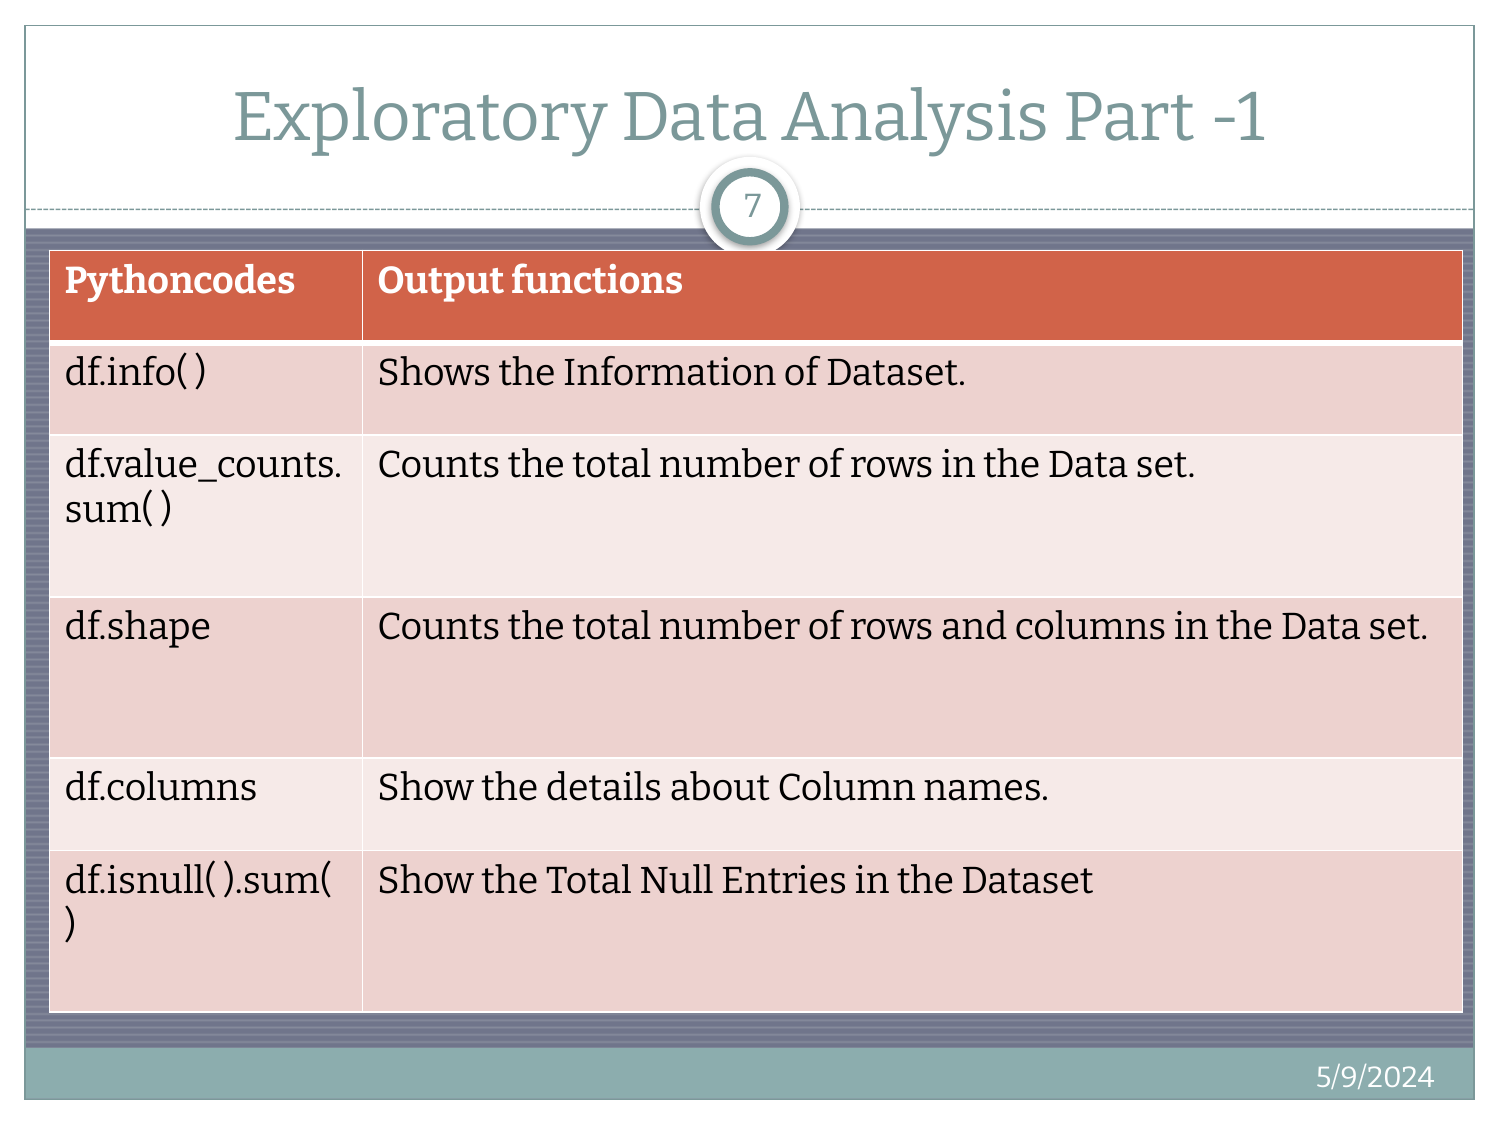

# Exploratory Data Analysis Part -1
7
| Pythoncodes | Output functions |
| --- | --- |
| df.info( ) | Shows the Information of Dataset. |
| df.value\_counts.sum( ) | Counts the total number of rows in the Data set. |
| df.shape | Counts the total number of rows and columns in the Data set. |
| df.columns | Show the details about Column names. |
| df.isnull( ).sum( ) | Show the Total Null Entries in the Dataset |
5/9/2024